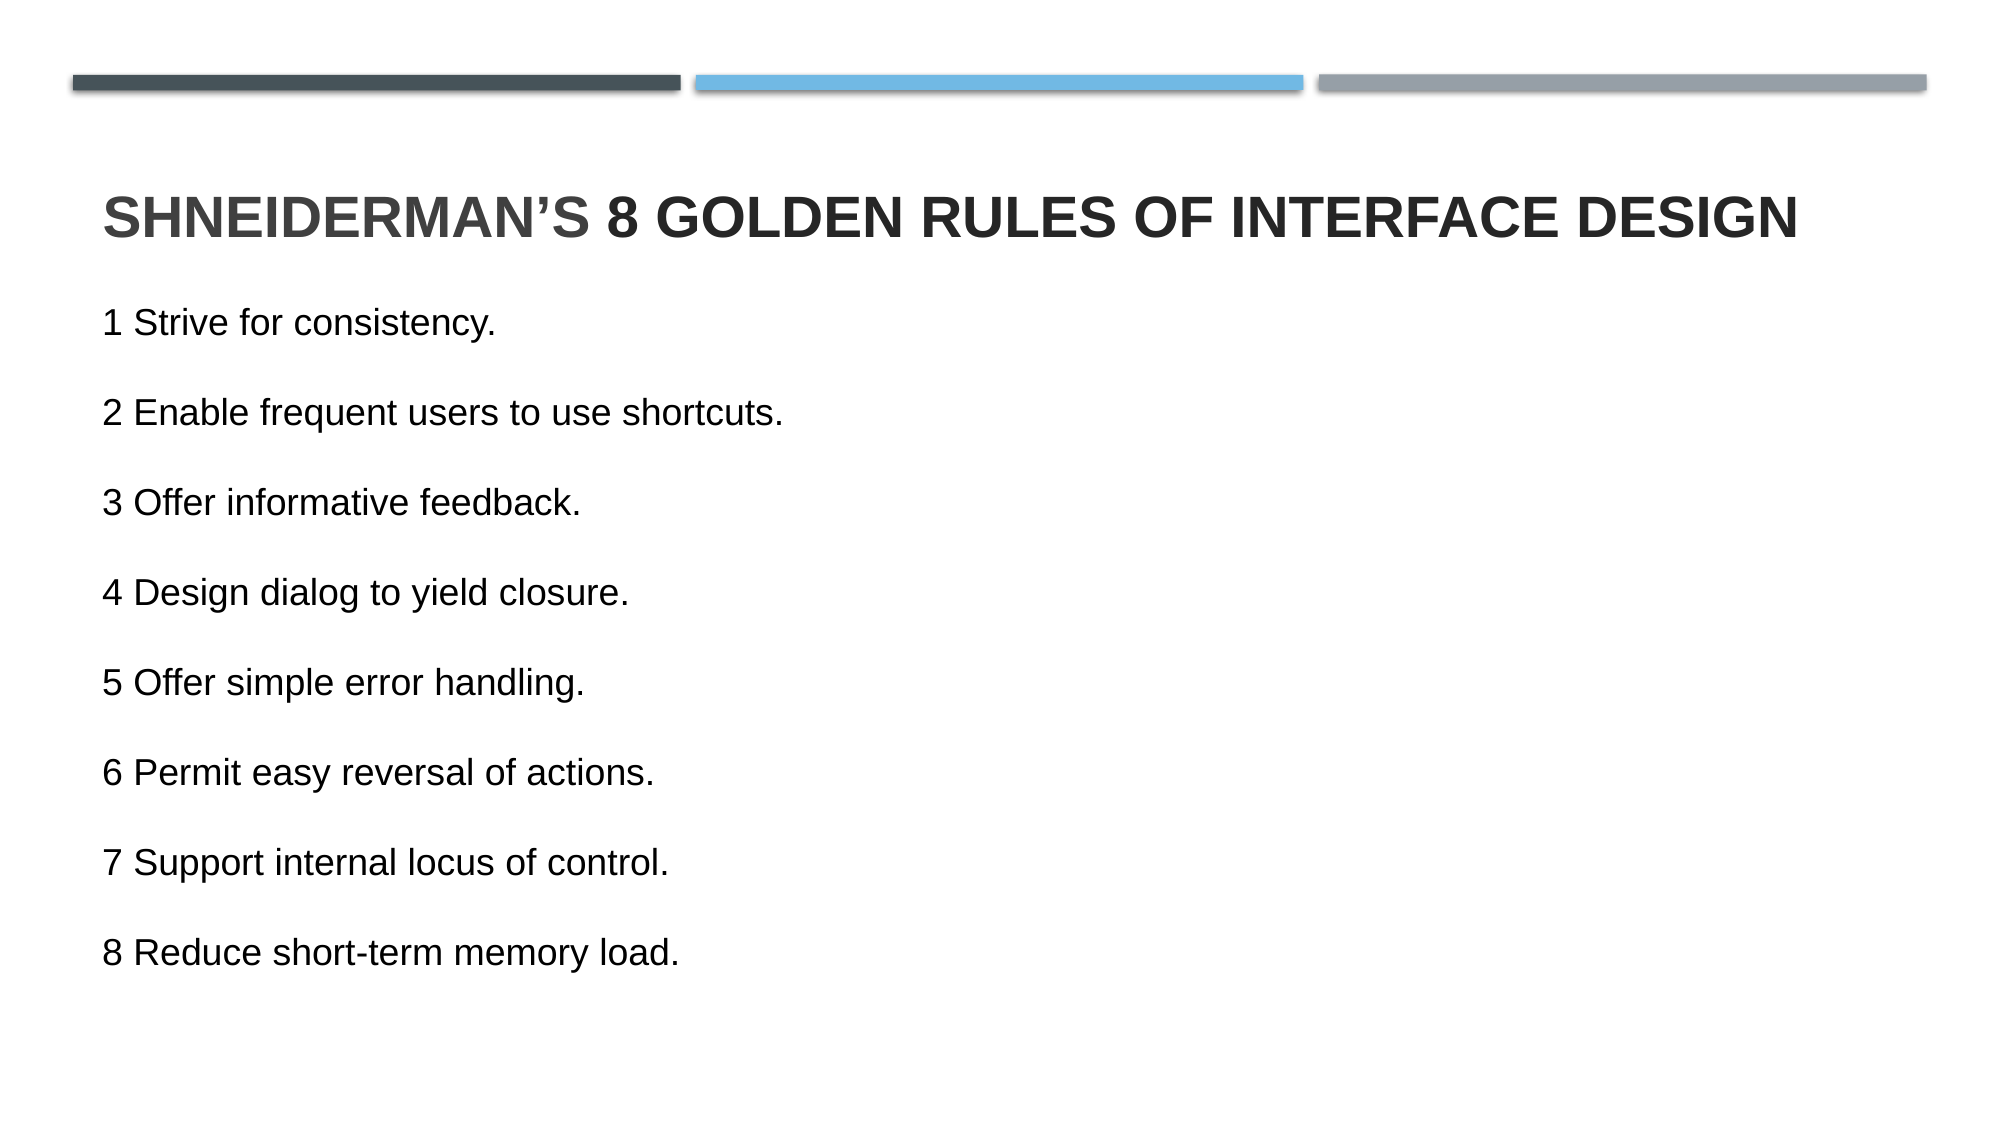

# Shneiderman’s 8 golden rules of interface design
1 Strive for consistency.
2 Enable frequent users to use shortcuts.
3 Offer informative feedback.
4 Design dialog to yield closure.
5 Offer simple error handling.
6 Permit easy reversal of actions.
7 Support internal locus of control.
8 Reduce short-term memory load.